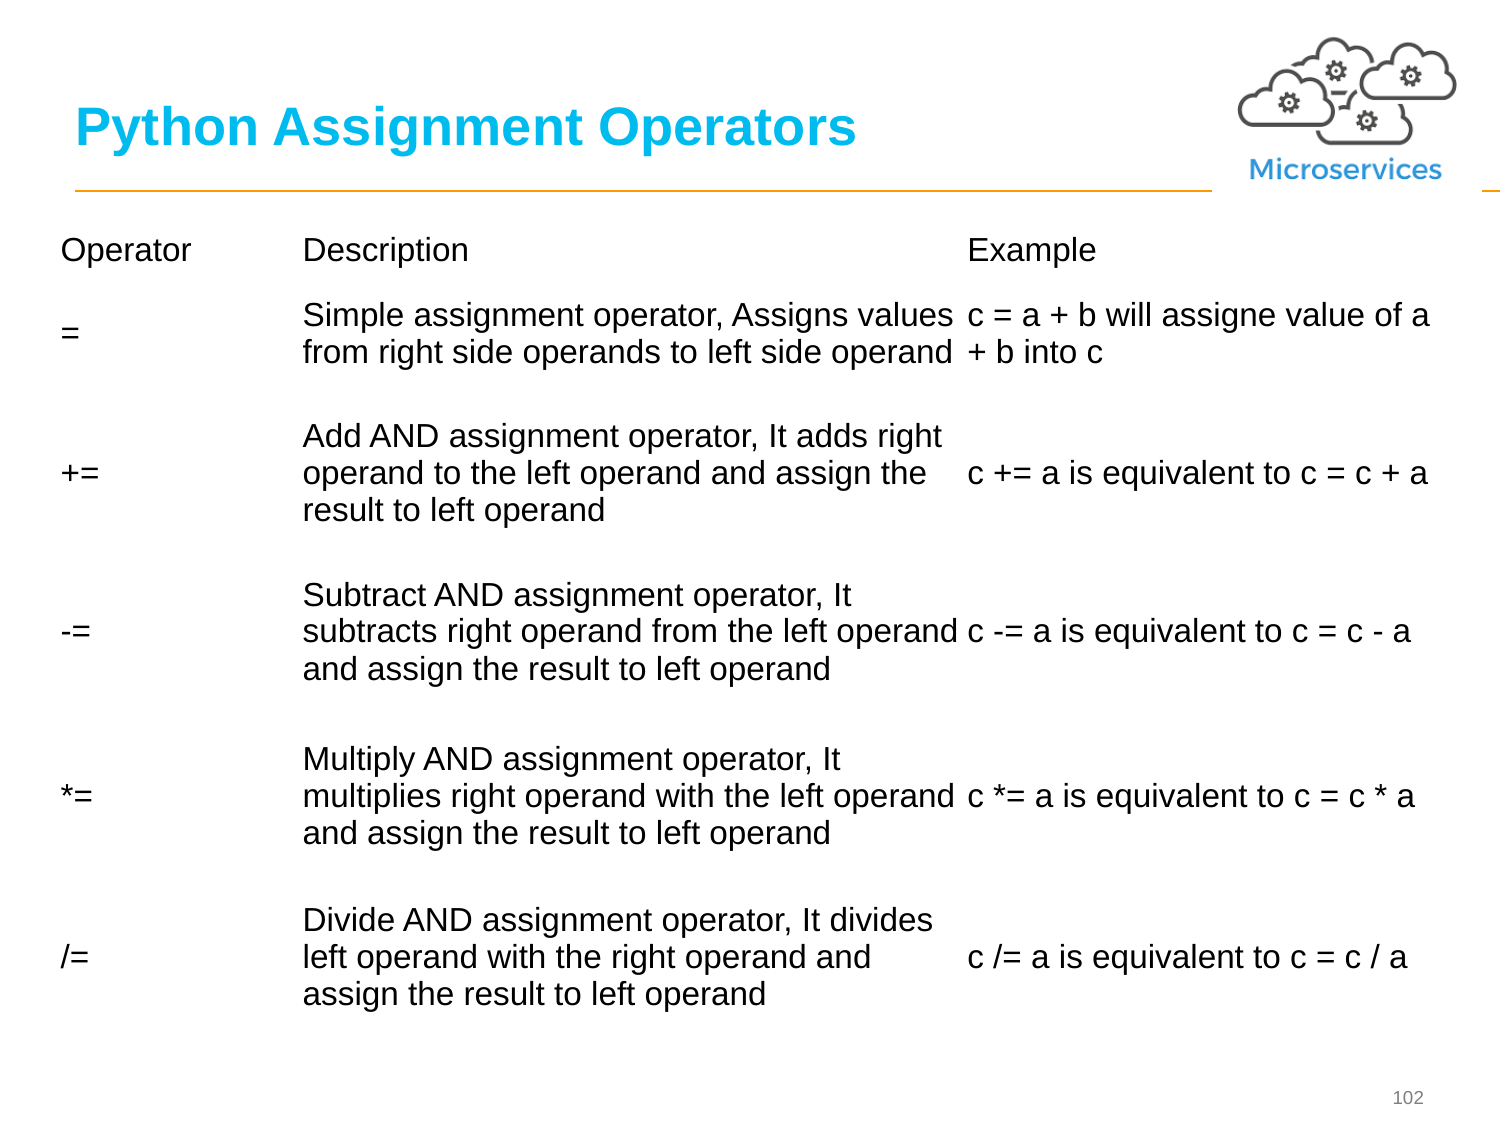

102
# Python Assignment Operators
| Operator | Description | Example |
| --- | --- | --- |
| = | Simple assignment operator, Assigns values from right side operands to left side operand | c = a + b will assigne value of a + b into c |
| += | Add AND assignment operator, It adds right operand to the left operand and assign the result to left operand | c += a is equivalent to c = c + a |
| -= | Subtract AND assignment operator, It subtracts right operand from the left operand and assign the result to left operand | c -= a is equivalent to c = c - a |
| \*= | Multiply AND assignment operator, It multiplies right operand with the left operand and assign the result to left operand | c \*= a is equivalent to c = c \* a |
| /= | Divide AND assignment operator, It divides left operand with the right operand and assign the result to left operand | c /= a is equivalent to c = c / a |